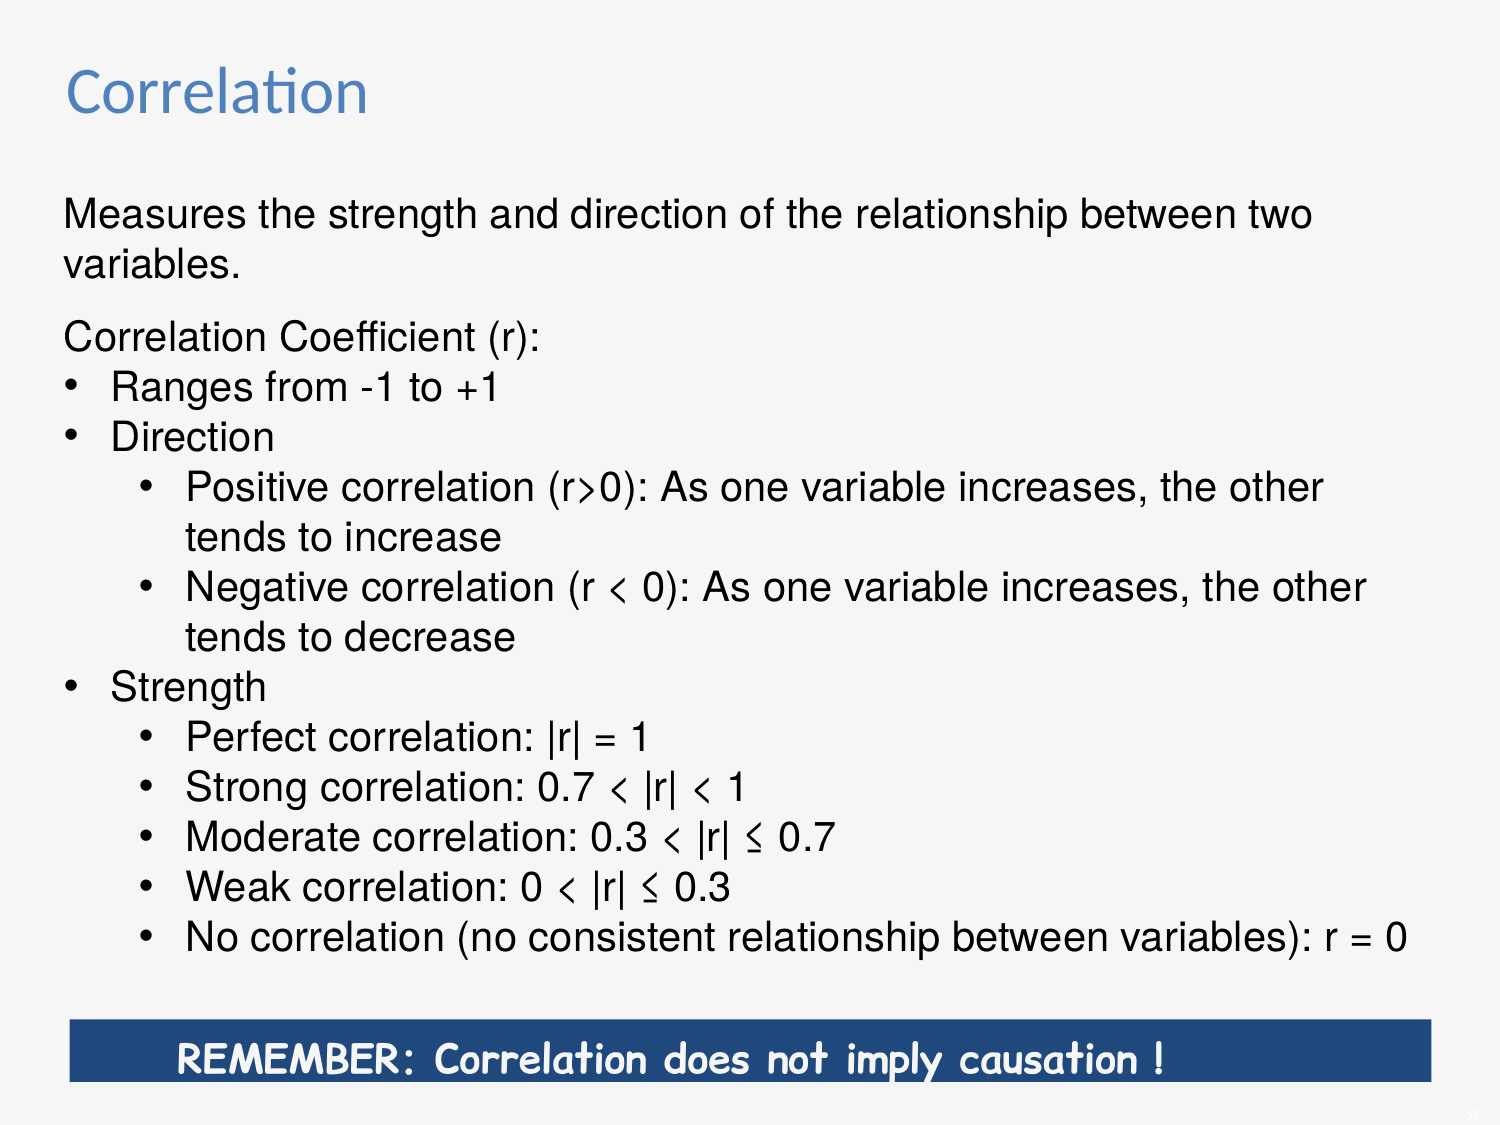

# Correlation
Measures the strength and direction of the relationship between two variables.
Correlation Coefficient (r):
Ranges from -1 to +1
Direction
Positive correlation (r>0): As one variable increases, the other tends to increase
Negative correlation (r < 0): As one variable increases, the other tends to decrease
Strength
Perfect correlation: |r| = 1
Strong correlation: 0.7 < |r| < 1
Moderate correlation: 0.3 < |r| ≤ 0.7
Weak correlation: 0 < |r| ≤ 0.3
No correlation (no consistent relationship between variables): r = 0

REMEMBER: Correlation does not imply causation !
32